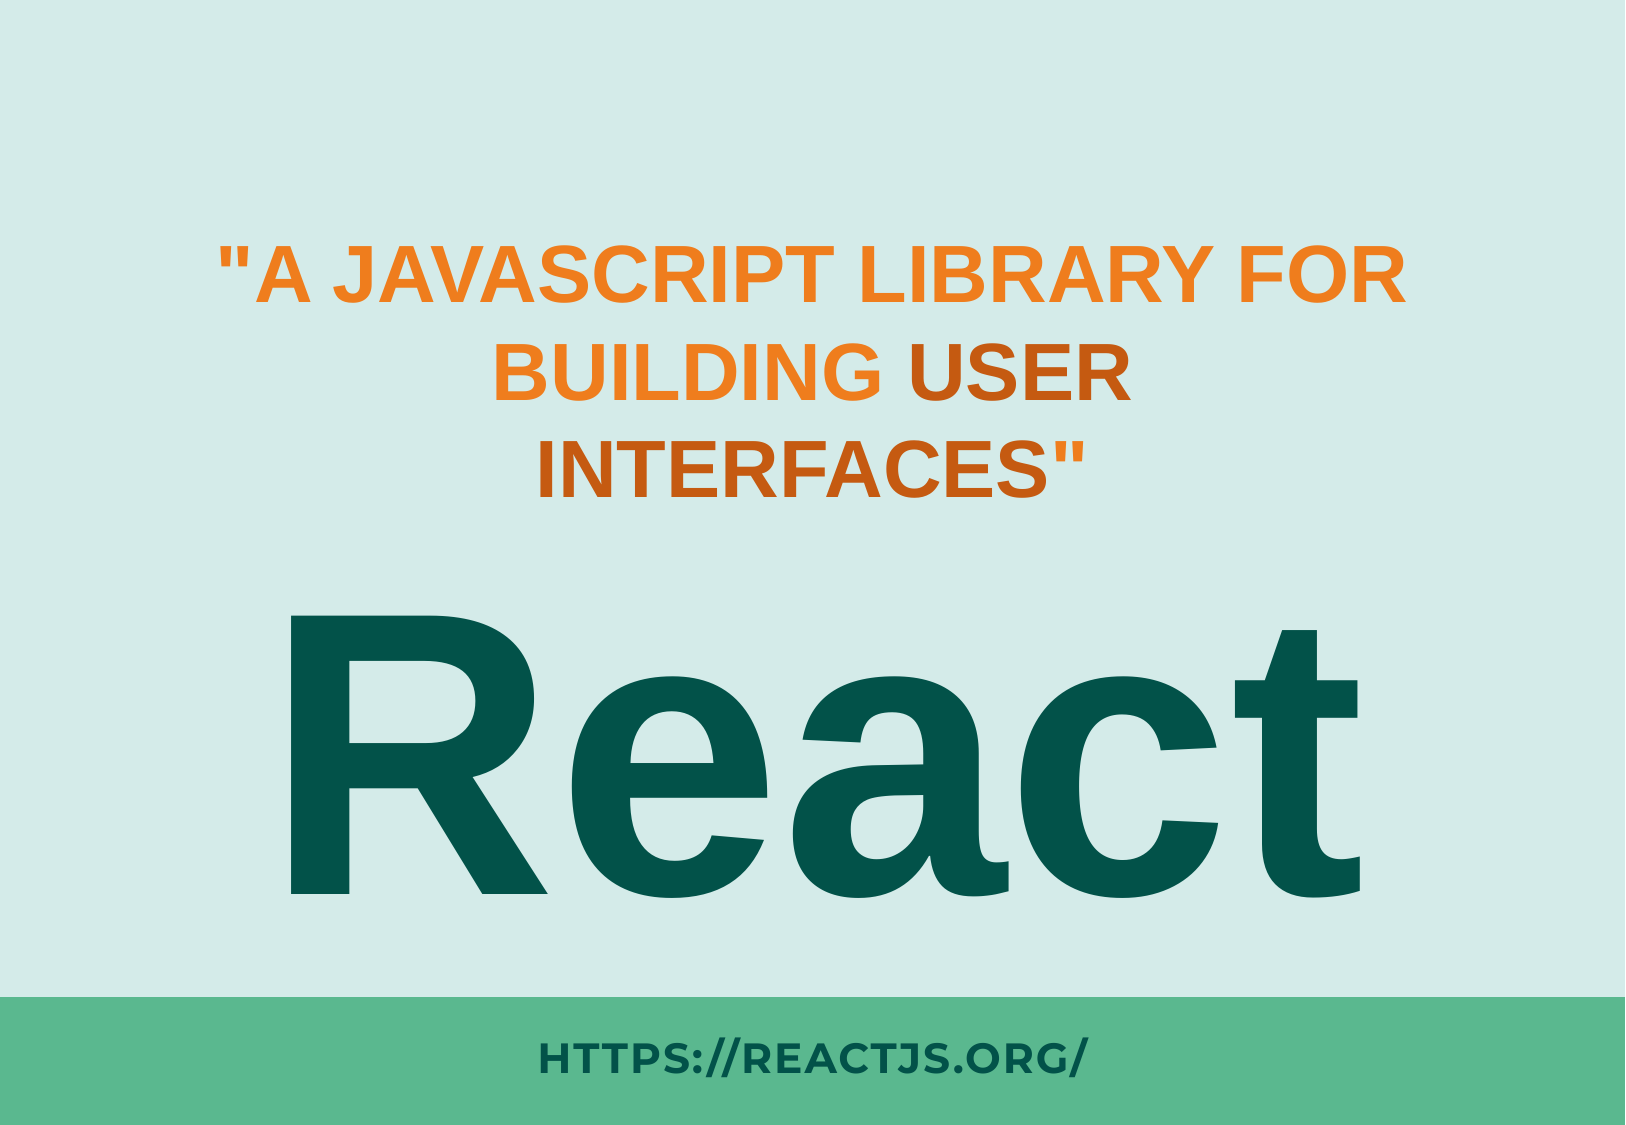

"A JAVASCRIPT LIBRARY FOR BUILDING USER INTERFACES"
React
# https://reactjs.org/